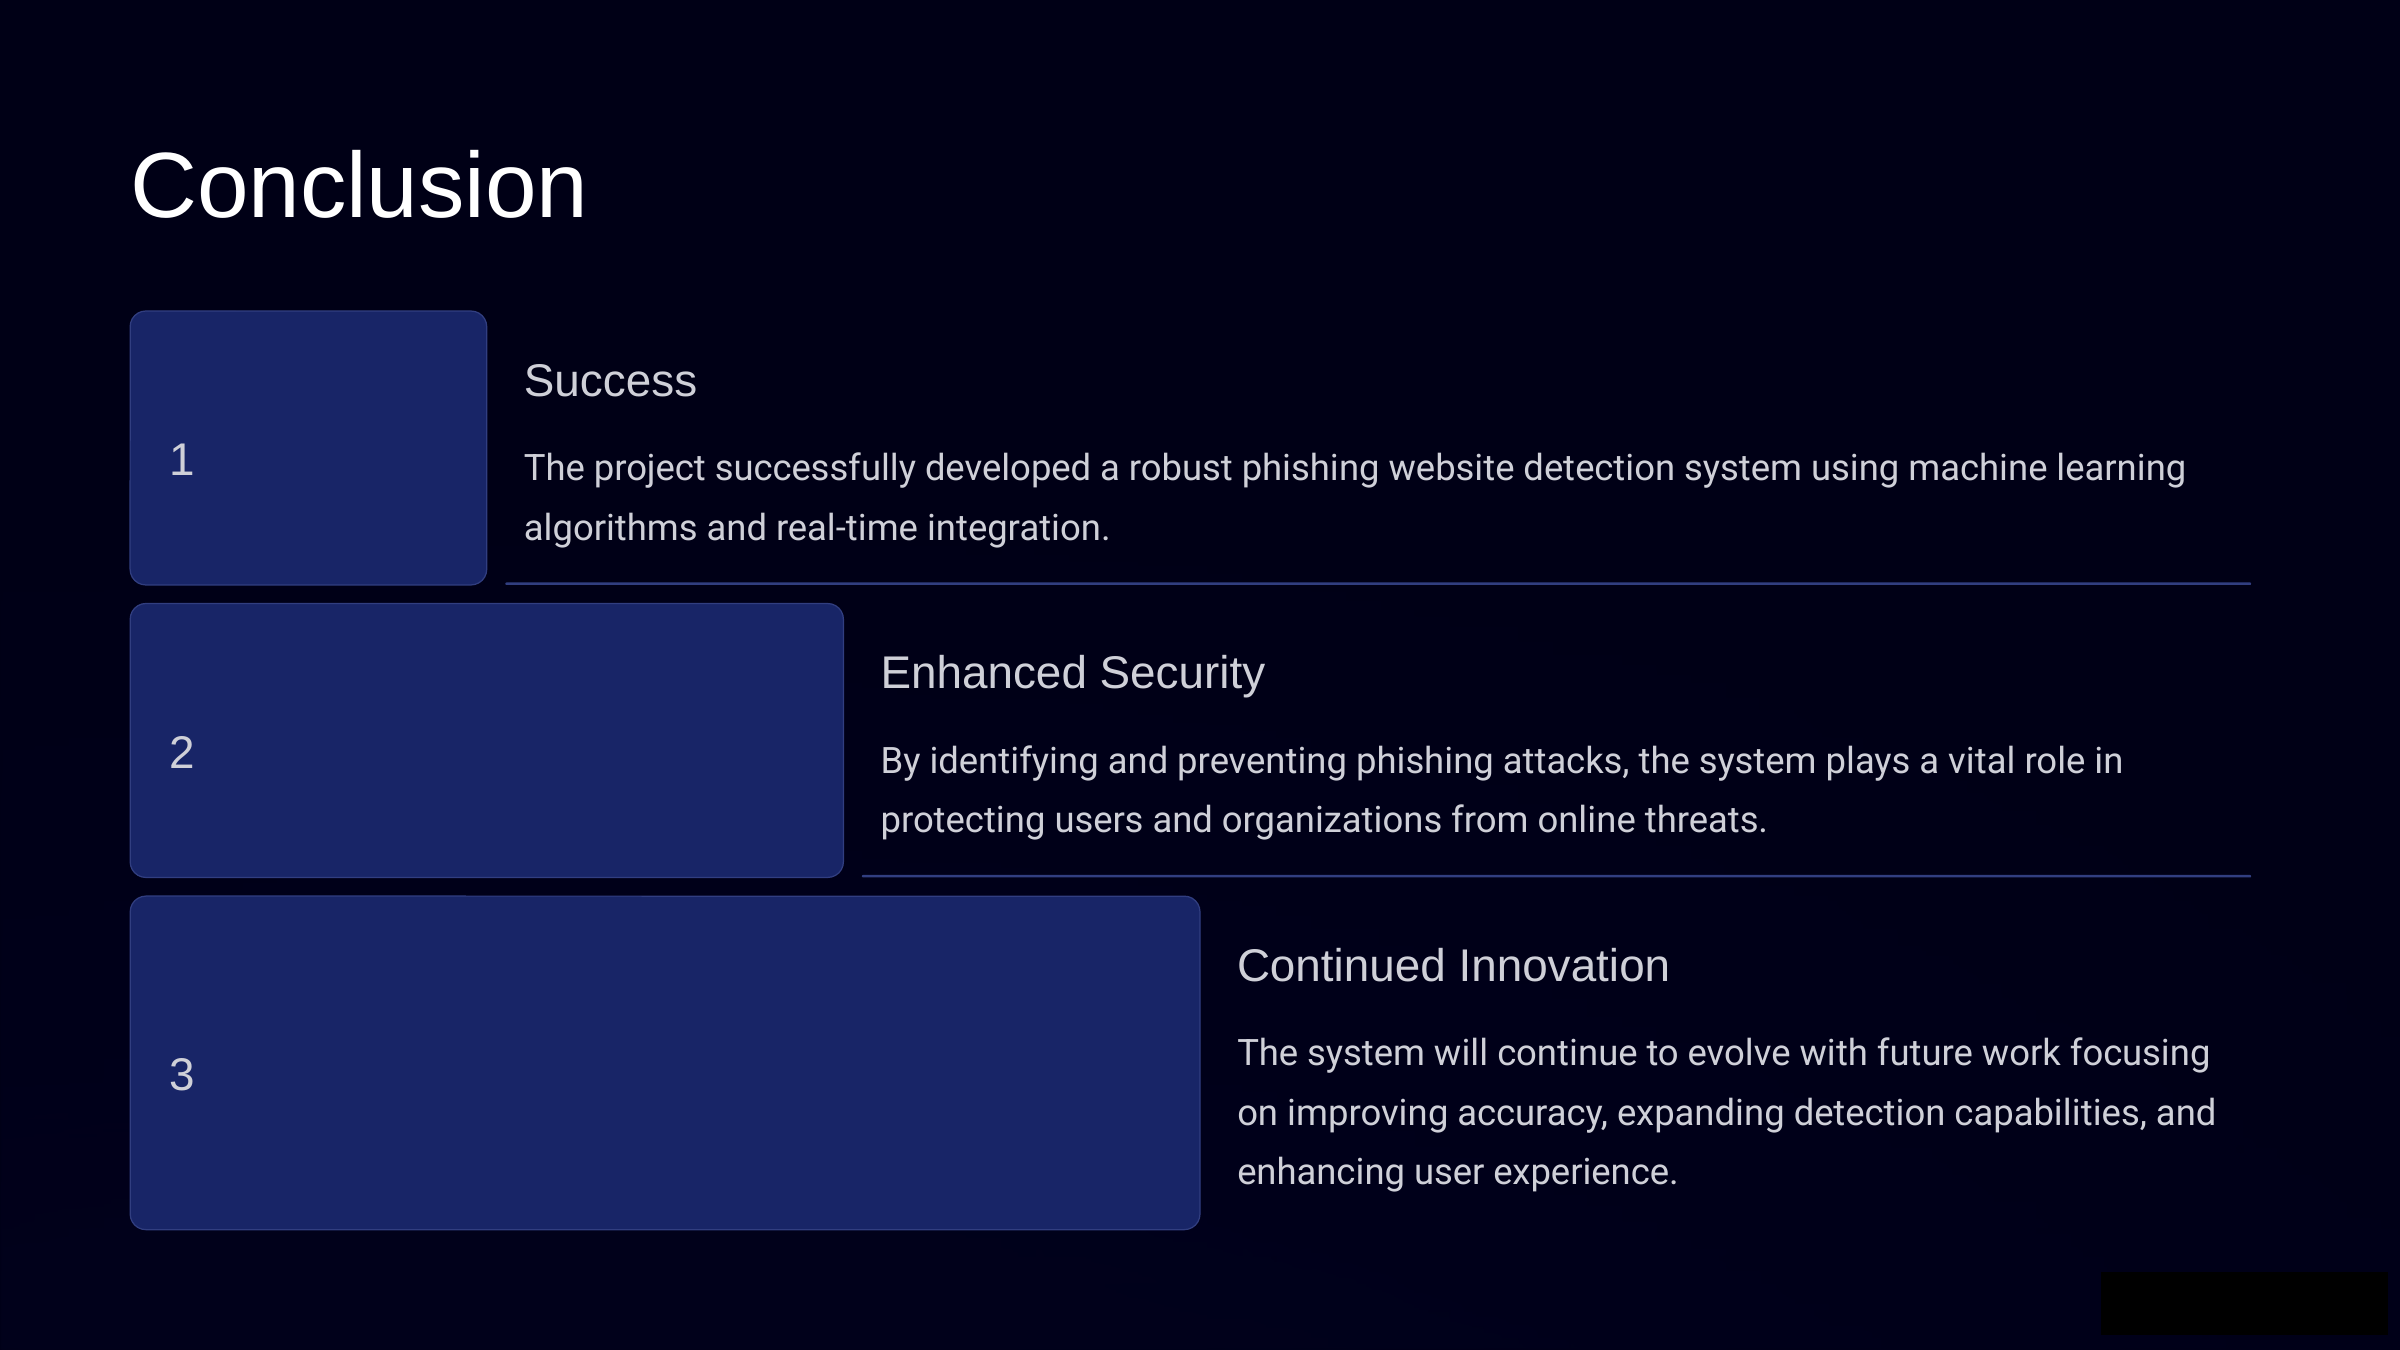

Conclusion

Success
1
The project successfully developed a robust phishing website detection system using machine learning algorithms and real-time integration.

Enhanced Security
2
By identifying and preventing phishing attacks, the system plays a vital role in protecting users and organizations from online threats.

Continued Innovation
The system will continue to evolve with future work focusing on improving accuracy, expanding detection capabilities, and enhancing user experience.
3